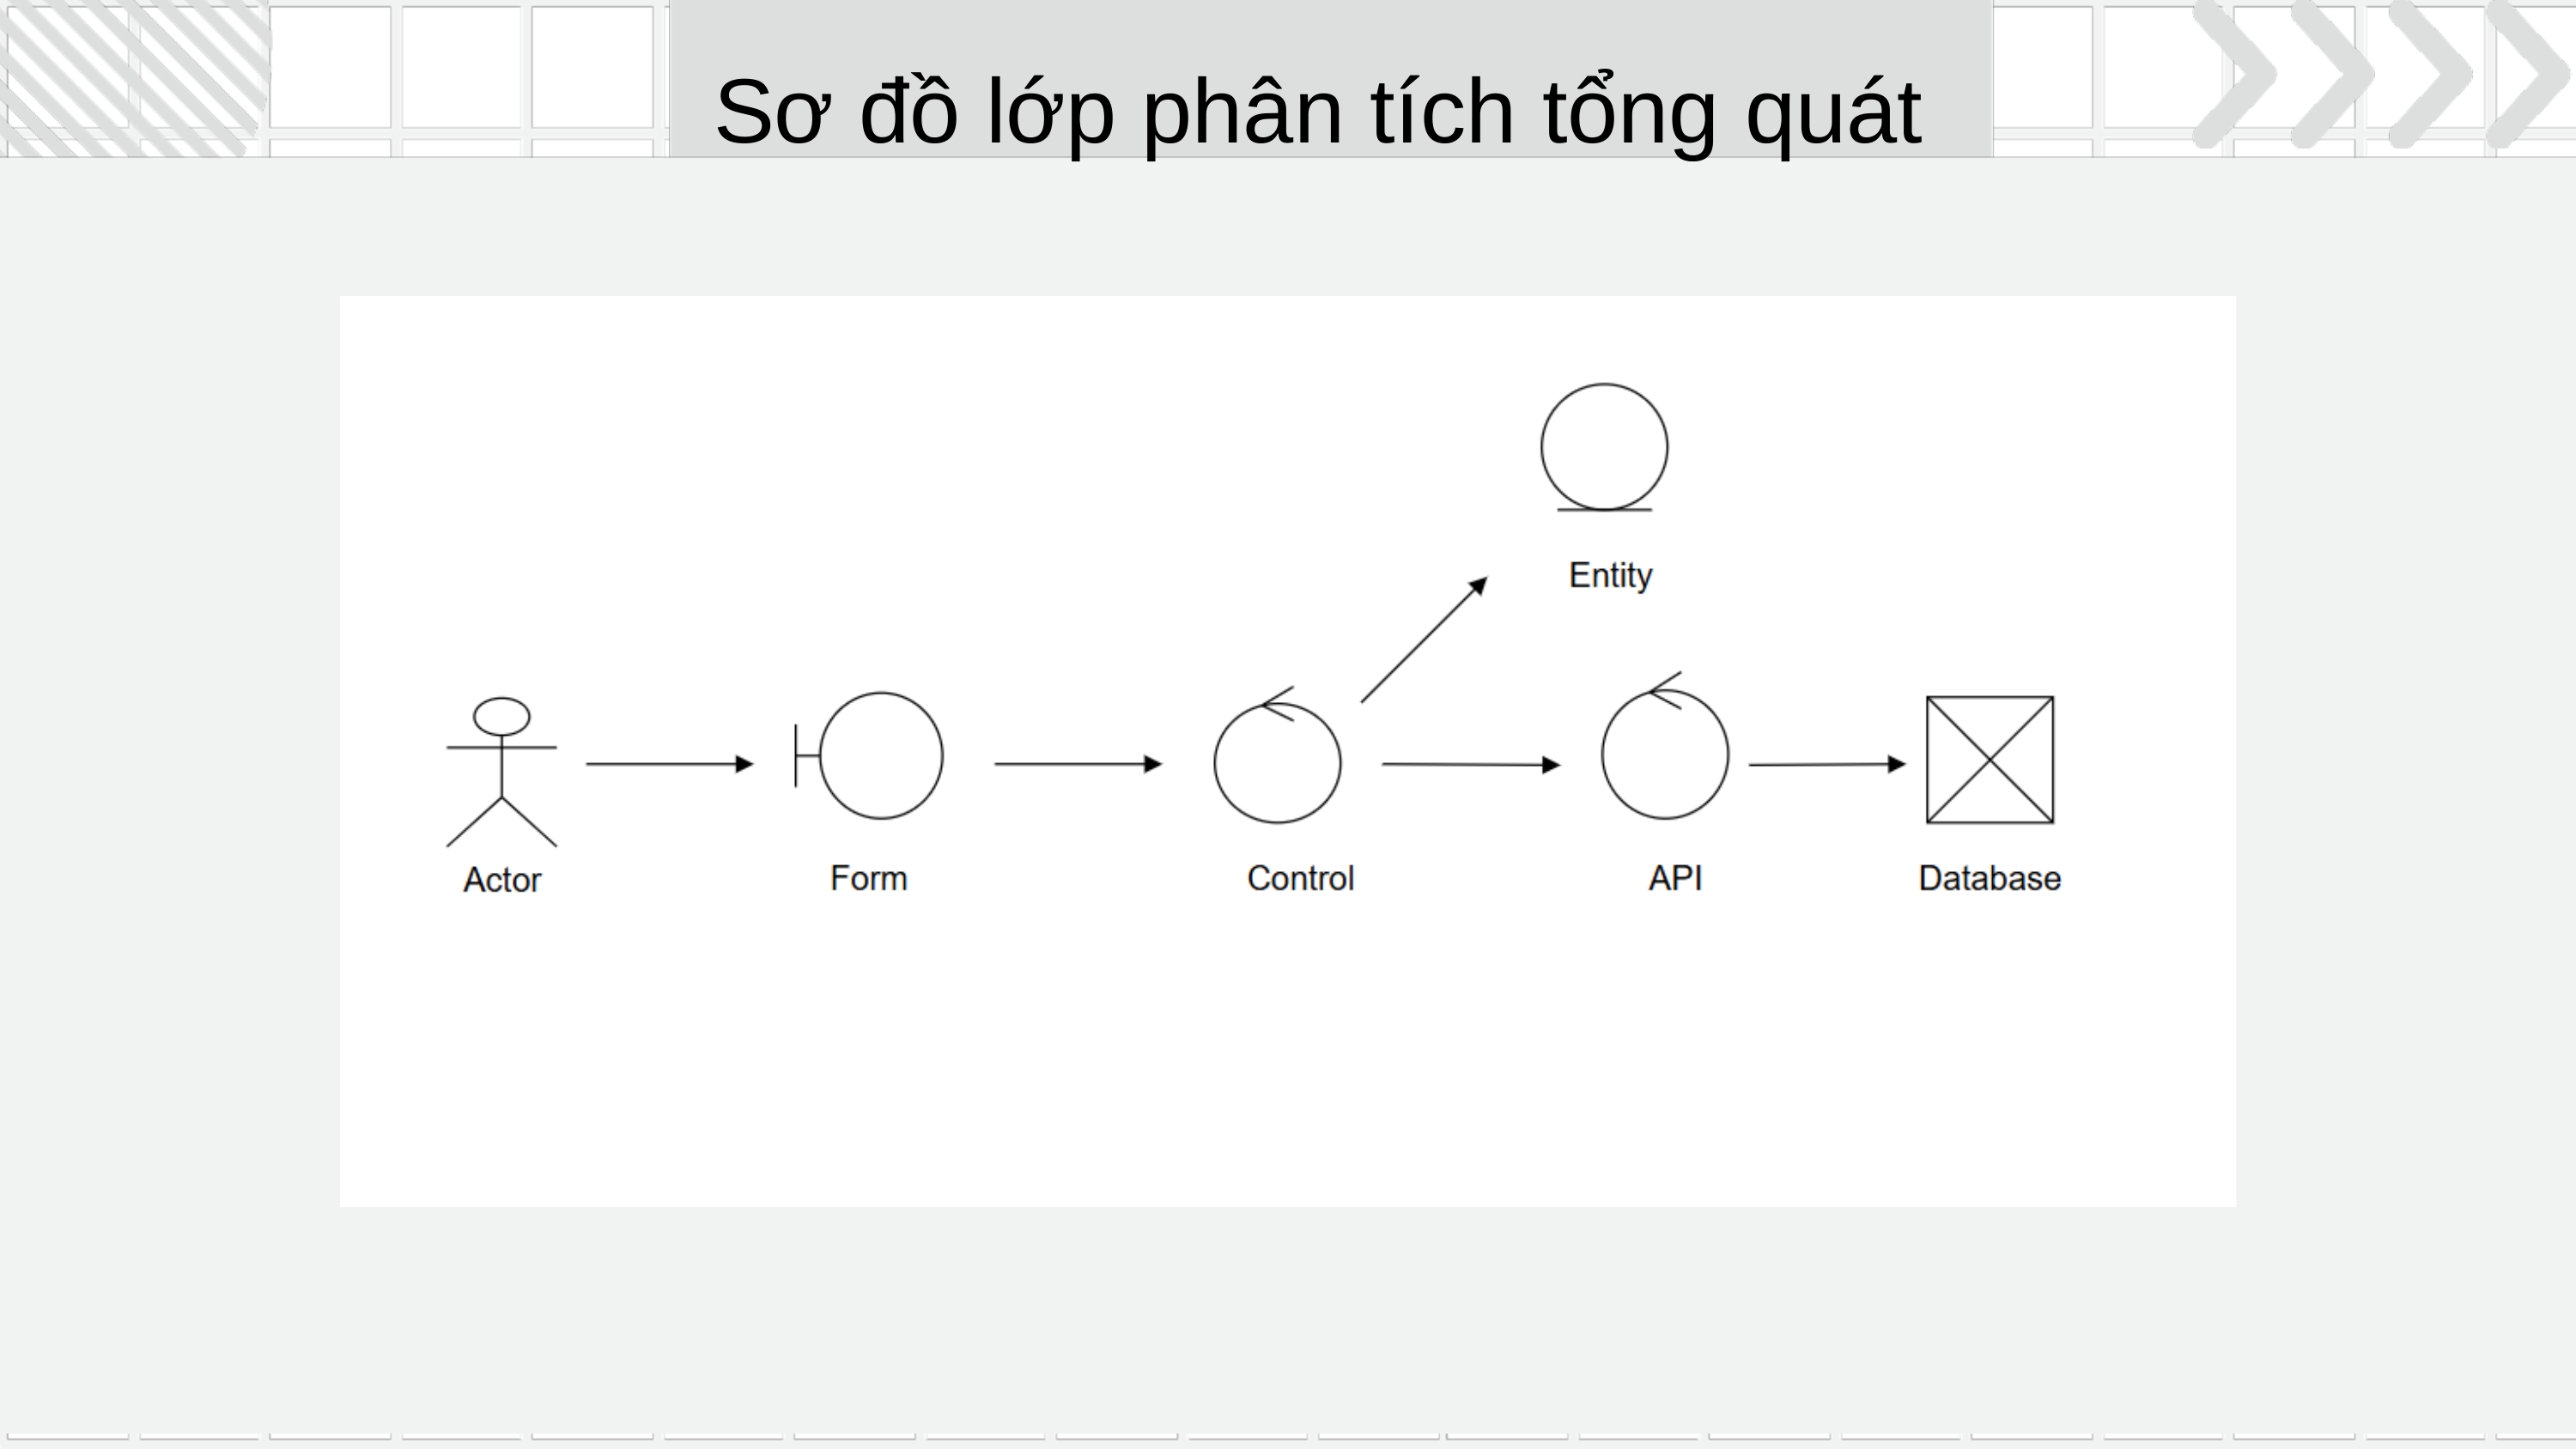

Sơ đồ lớp phân tích tổng quát